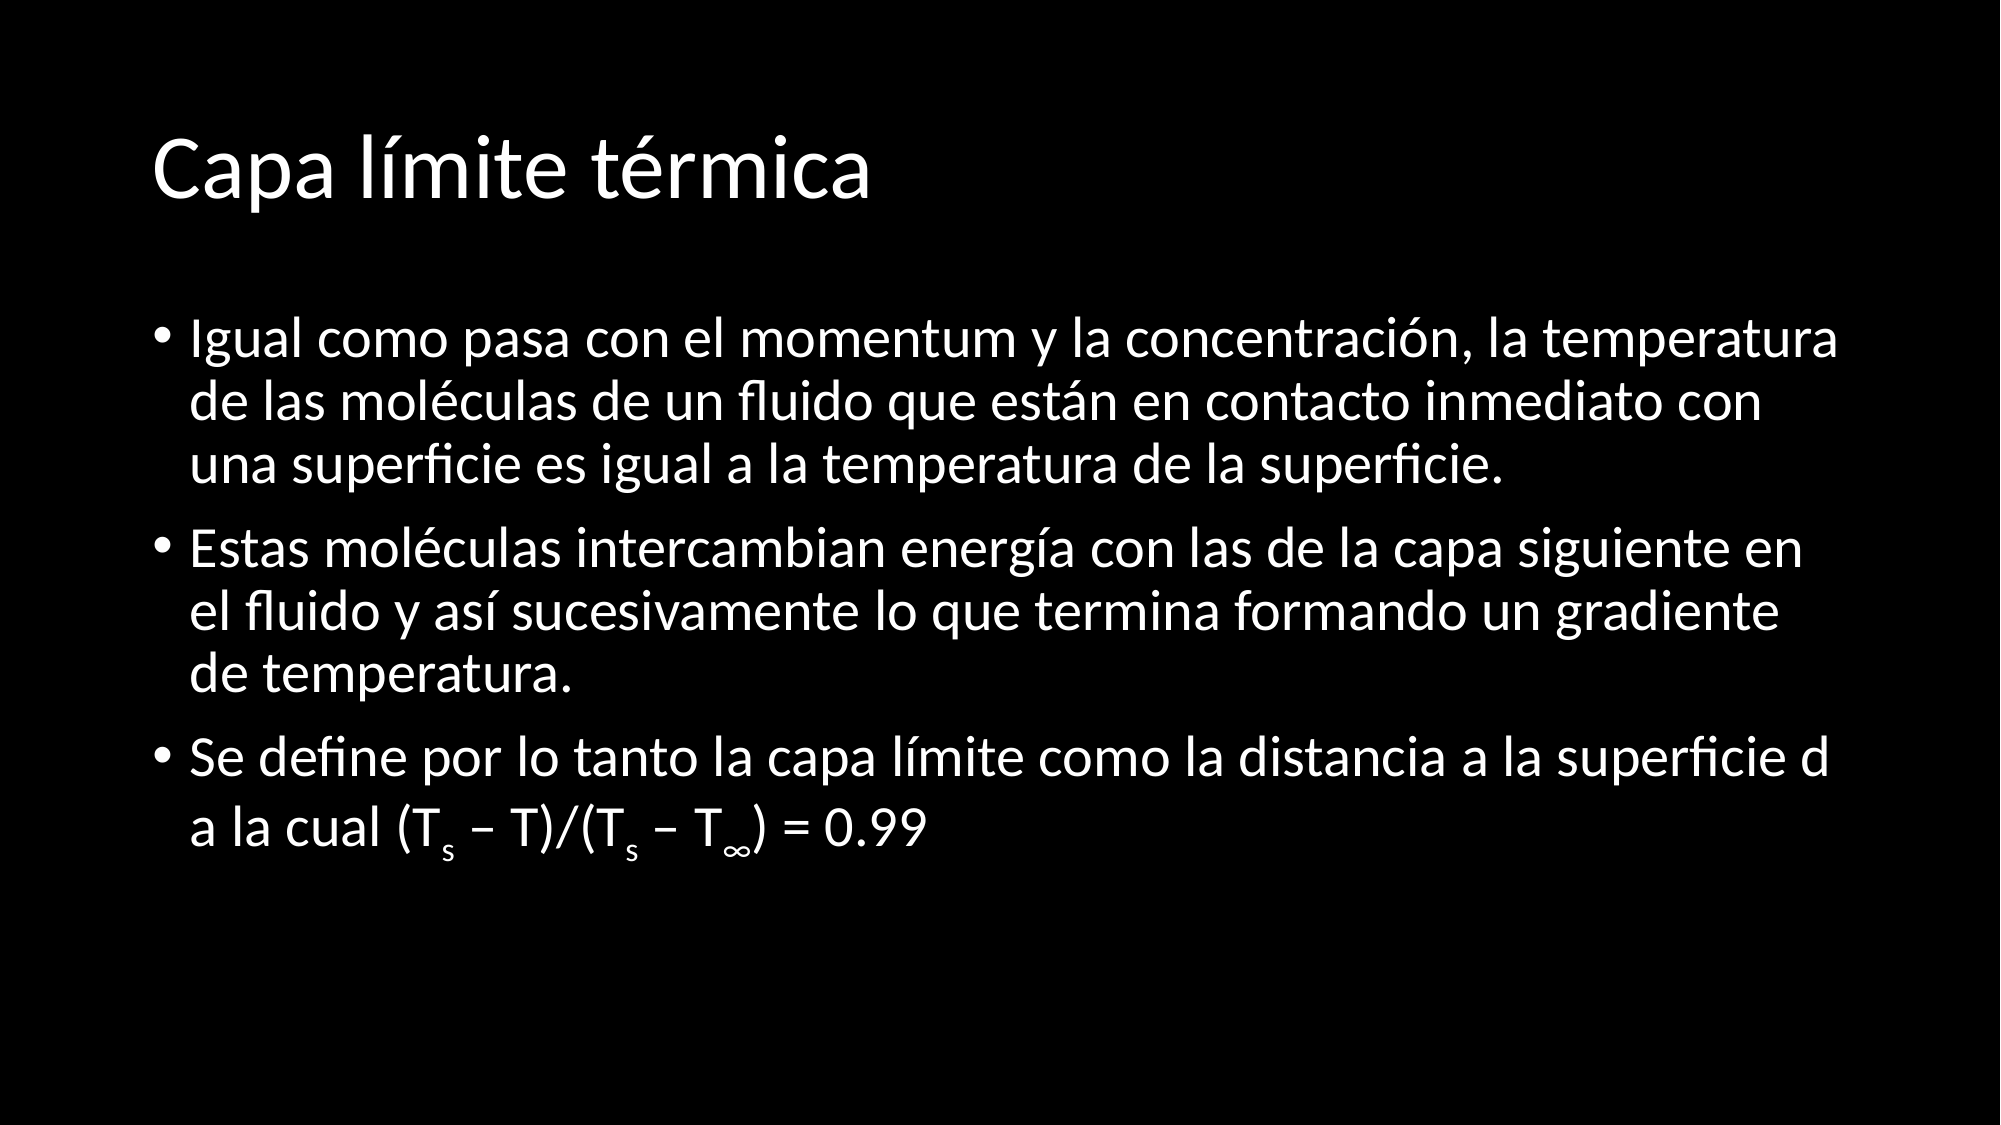

# Capa límite térmica
Igual como pasa con el momentum y la concentración, la temperatura de las moléculas de un fluido que están en contacto inmediato con una superficie es igual a la temperatura de la superficie.
Estas moléculas intercambian energía con las de la capa siguiente en el fluido y así sucesivamente lo que termina formando un gradiente de temperatura.
Se define por lo tanto la capa límite como la distancia a la superficie d a la cual (Ts – T)/(Ts – T∞) = 0.99